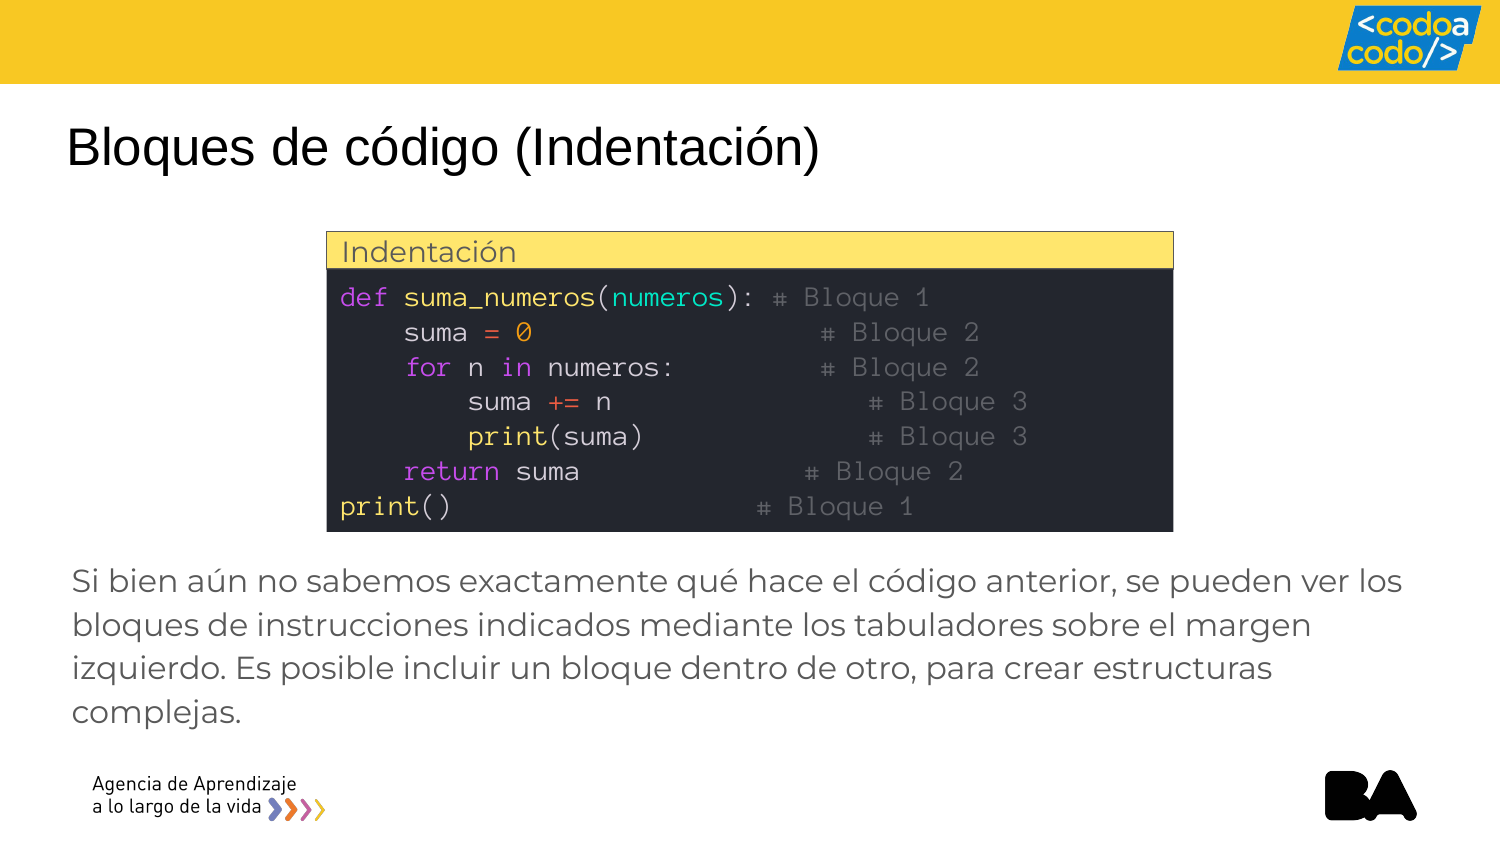

# Bloques de código (Indentación)

Si bien aún no sabemos exactamente qué hace el código anterior, se pueden ver los bloques de instrucciones indicados mediante los tabuladores sobre el margen izquierdo. Es posible incluir un bloque dentro de otro, para crear estructuras complejas.
Indentación
def suma_numeros(numeros): # Bloque 1
    suma = 0                  # Bloque 2
    for n in numeros:         # Bloque 2
        suma += n                # Bloque 3
        print(suma)              # Bloque 3
    return suma              # Bloque 2
print()                   # Bloque 1